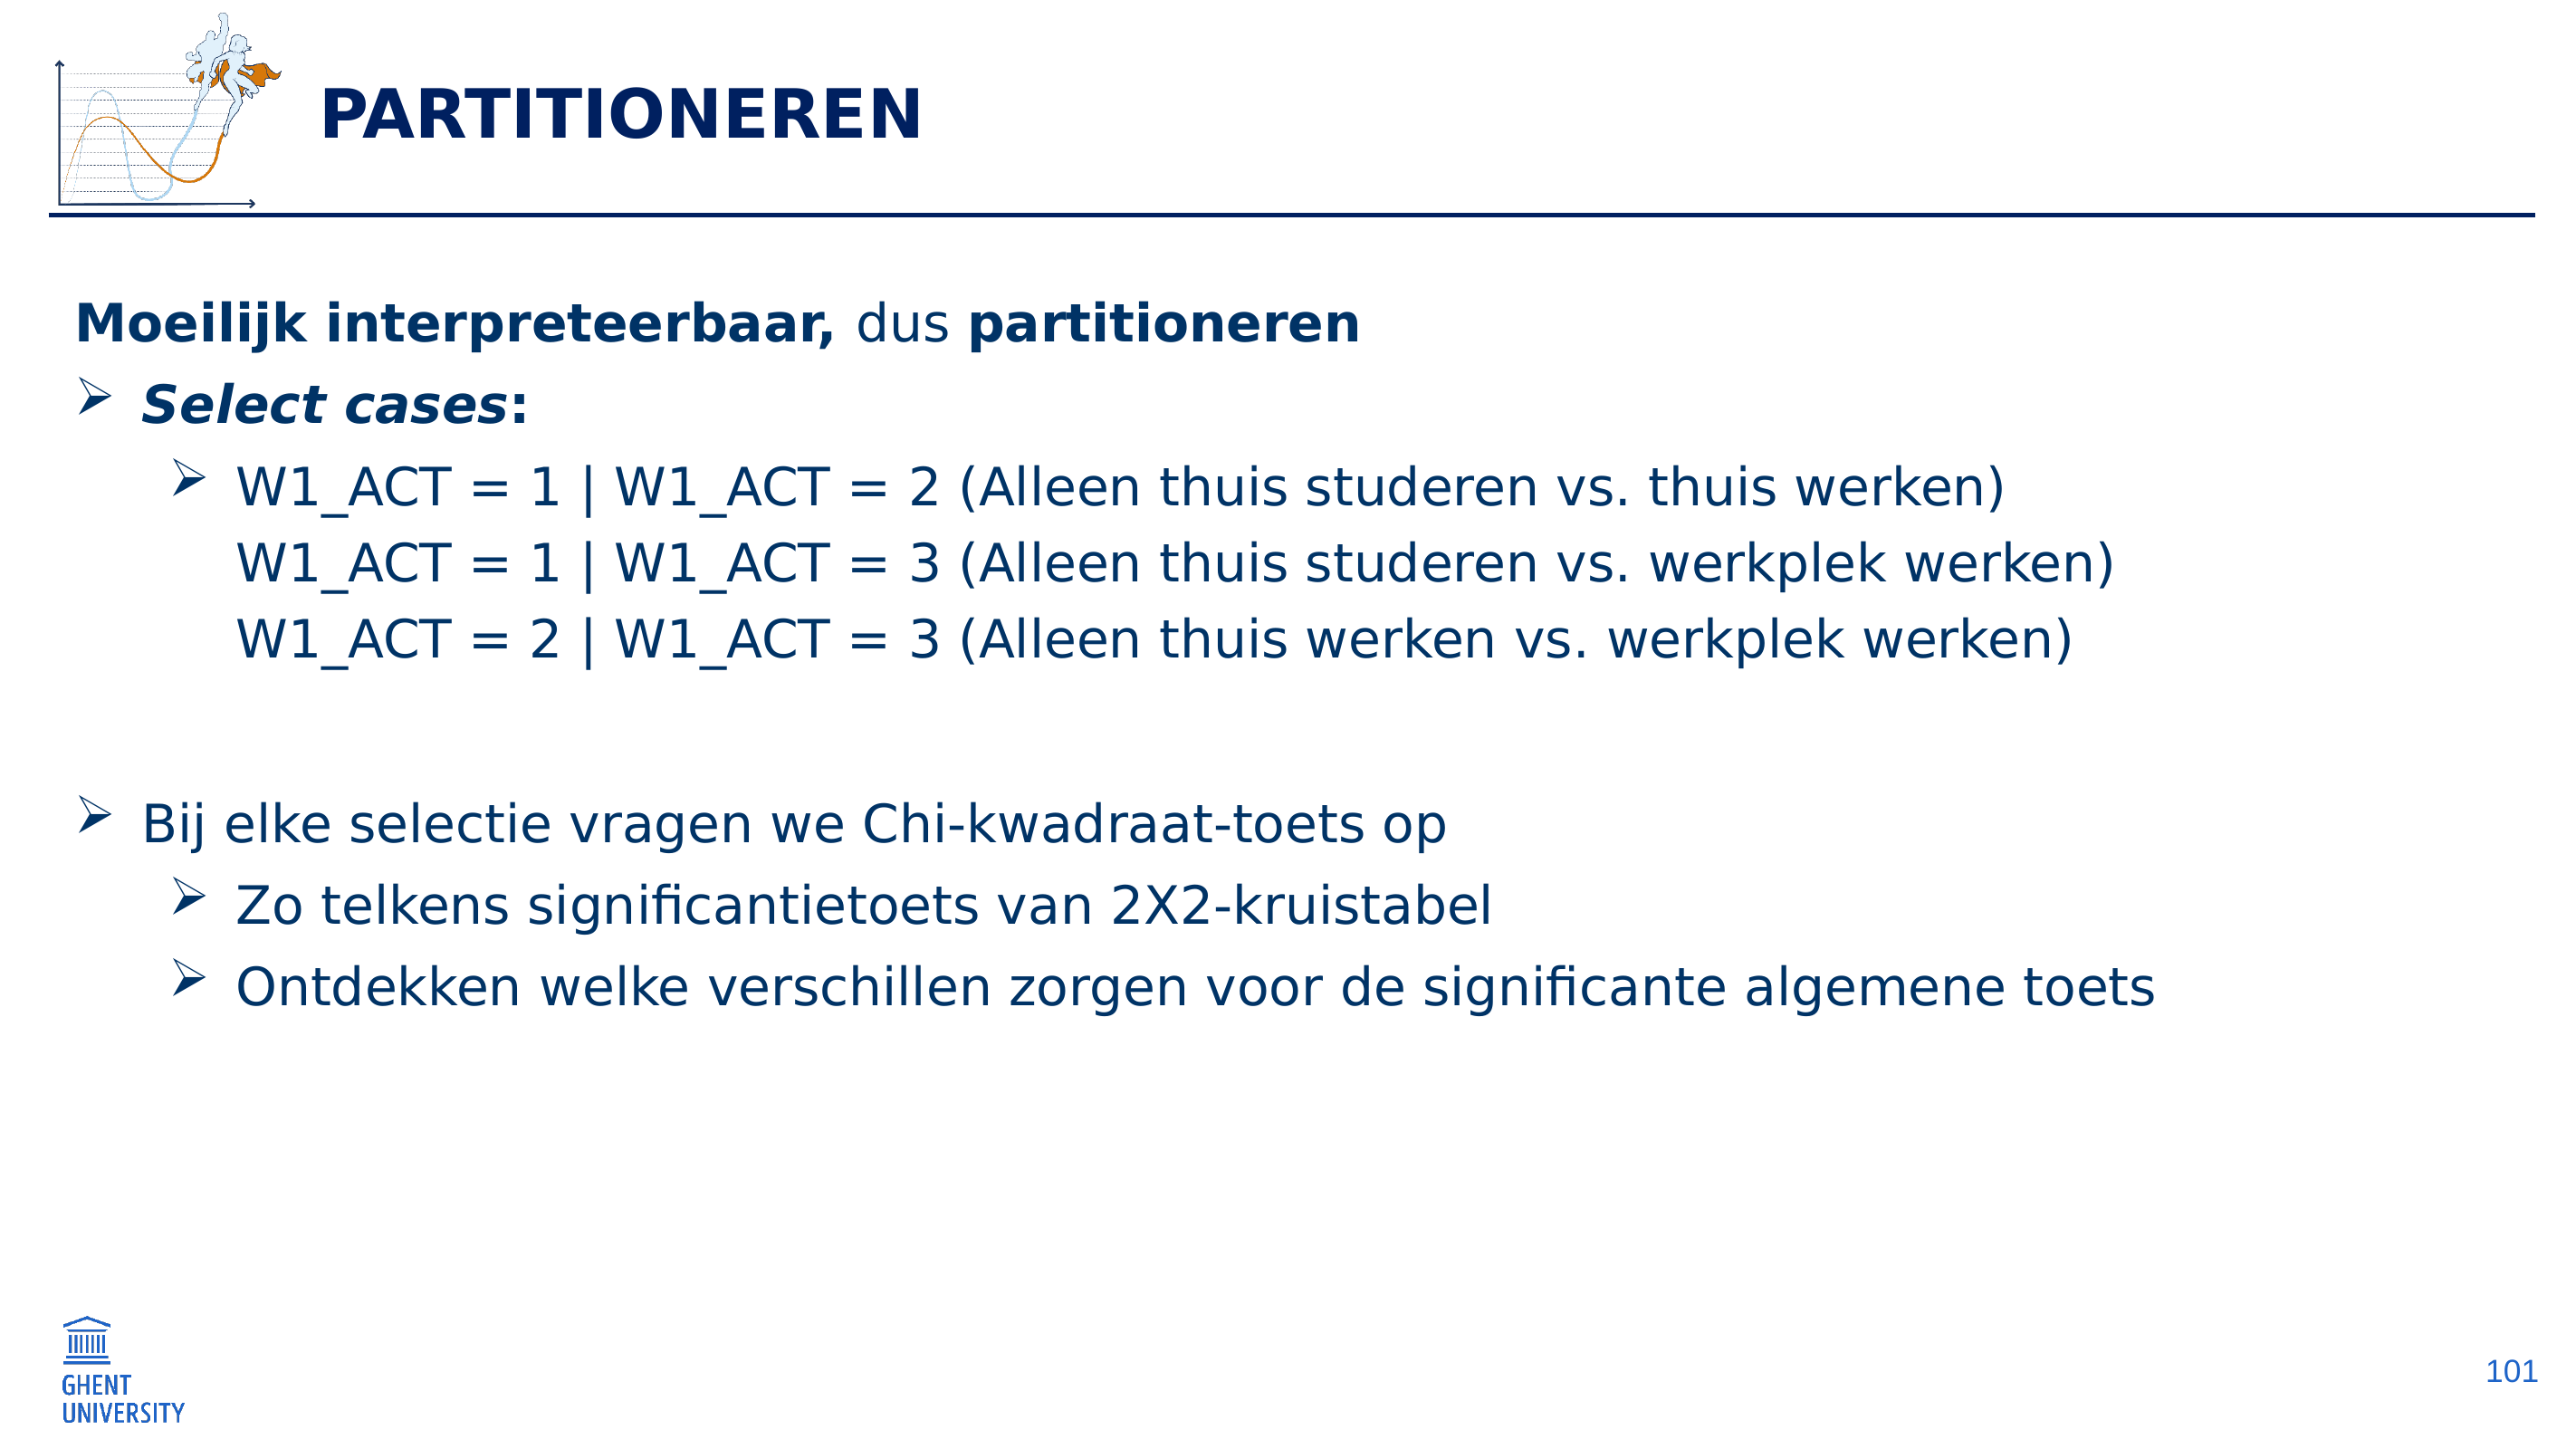

# Partitioneren
Moeilijk interpreteerbaar, dus partitioneren
Select cases:
W1_ACT = 1 | W1_ACT = 2 (Alleen thuis studeren vs. thuis werken)
W1_ACT = 1 | W1_ACT = 3 (Alleen thuis studeren vs. werkplek werken)
W1_ACT = 2 | W1_ACT = 3 (Alleen thuis werken vs. werkplek werken)

Bij elke selectie vragen we Chi-kwadraat-toets op
Zo telkens significantietoets van 2X2-kruistabel
Ontdekken welke verschillen zorgen voor de significante algemene toets

101